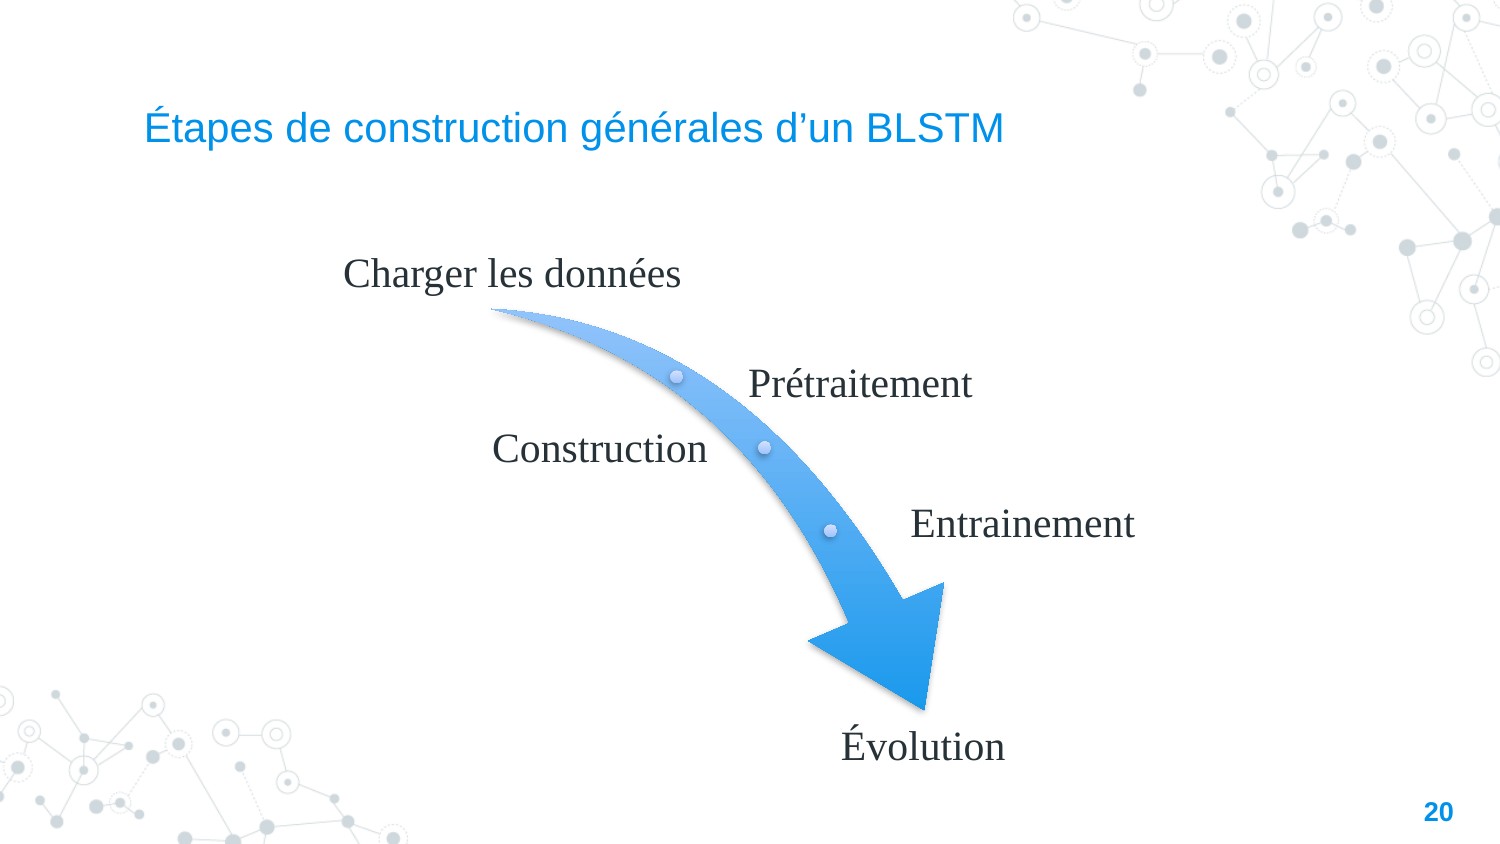

# Étapes de construction générales d’un BLSTM
Charger les données
Prétraitement
Construction
Entrainement
Évolution
20